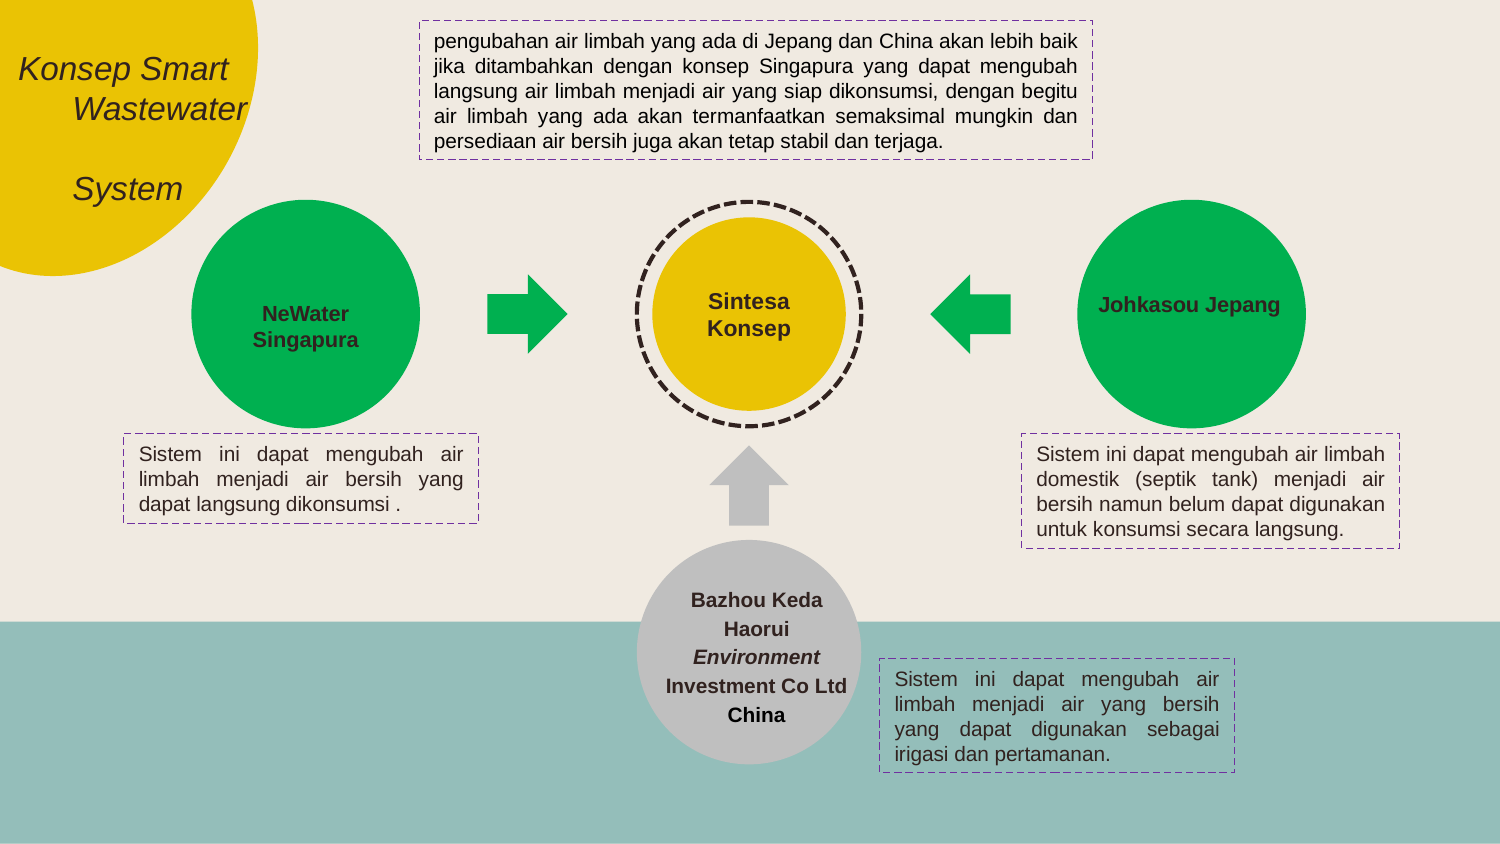

pengubahan air limbah yang ada di Jepang dan China akan lebih baik jika ditambahkan dengan konsep Singapura yang dapat mengubah langsung air limbah menjadi air yang siap dikonsumsi, dengan begitu air limbah yang ada akan termanfaatkan semaksimal mungkin dan persediaan air bersih juga akan tetap stabil dan terjaga.
Konsep Smart Wastewater 	System

Sintesa Konsep

Johkasou Jepang
NeWater Singapura
Sistem ini dapat mengubah air limbah menjadi air bersih yang dapat langsung dikonsumsi .
Sistem ini dapat mengubah air limbah domestik (septik tank) menjadi air bersih namun belum dapat digunakan untuk konsumsi secara langsung.

Bazhou Keda Haorui Environment Investment Co Ltd China
Sistem ini dapat mengubah air limbah menjadi air yang bersih yang dapat digunakan sebagai irigasi dan pertamanan.